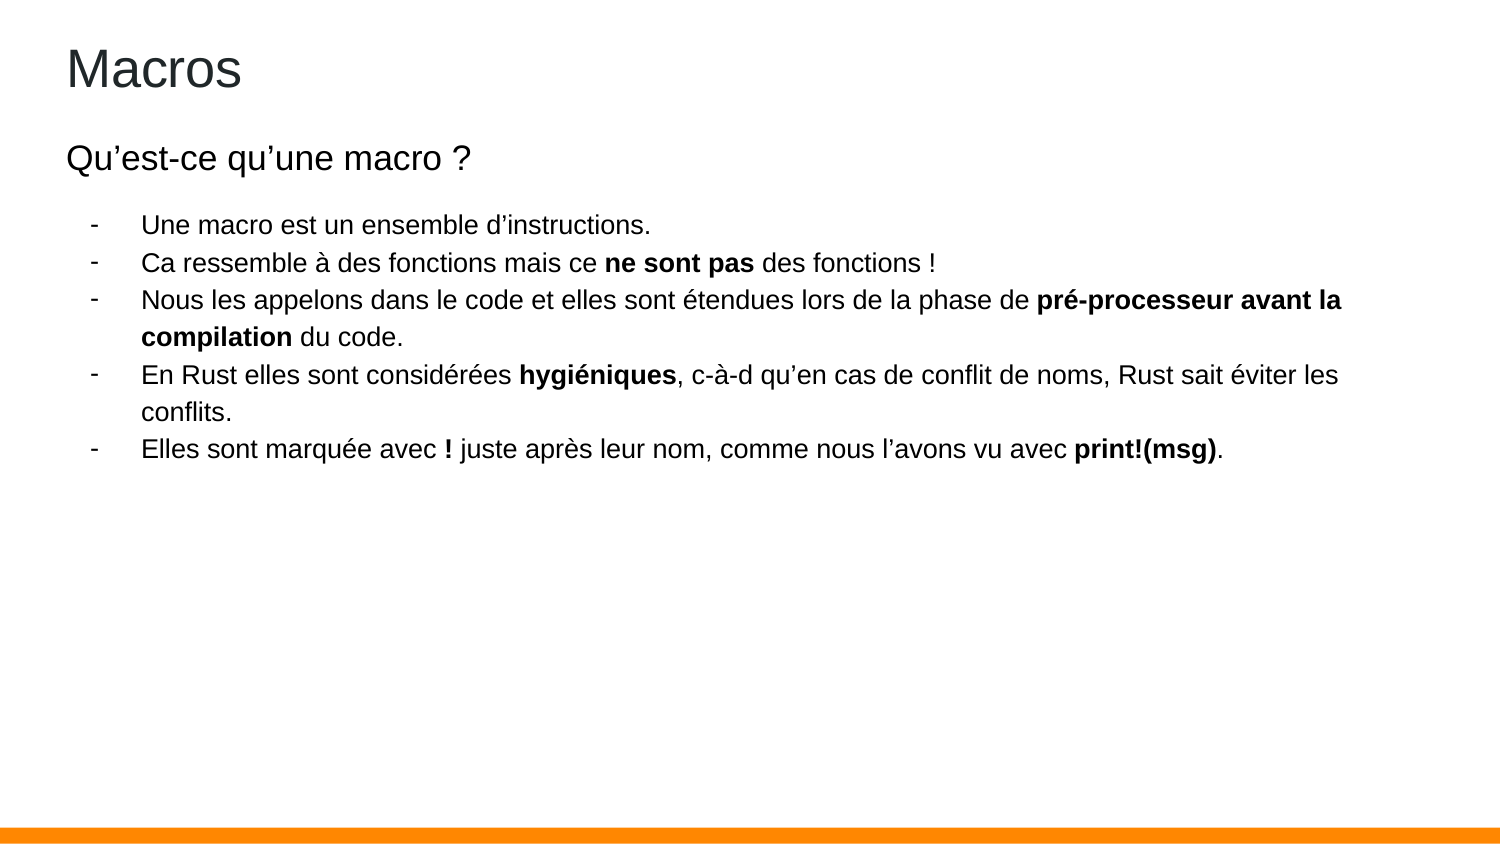

# Macros
Qu’est-ce qu’une macro ?
Une macro est un ensemble d’instructions.
Ca ressemble à des fonctions mais ce ne sont pas des fonctions !
Nous les appelons dans le code et elles sont étendues lors de la phase de pré-processeur avant la compilation du code.
En Rust elles sont considérées hygiéniques, c-à-d qu’en cas de conflit de noms, Rust sait éviter les conflits.
Elles sont marquée avec ! juste après leur nom, comme nous l’avons vu avec print!(msg).